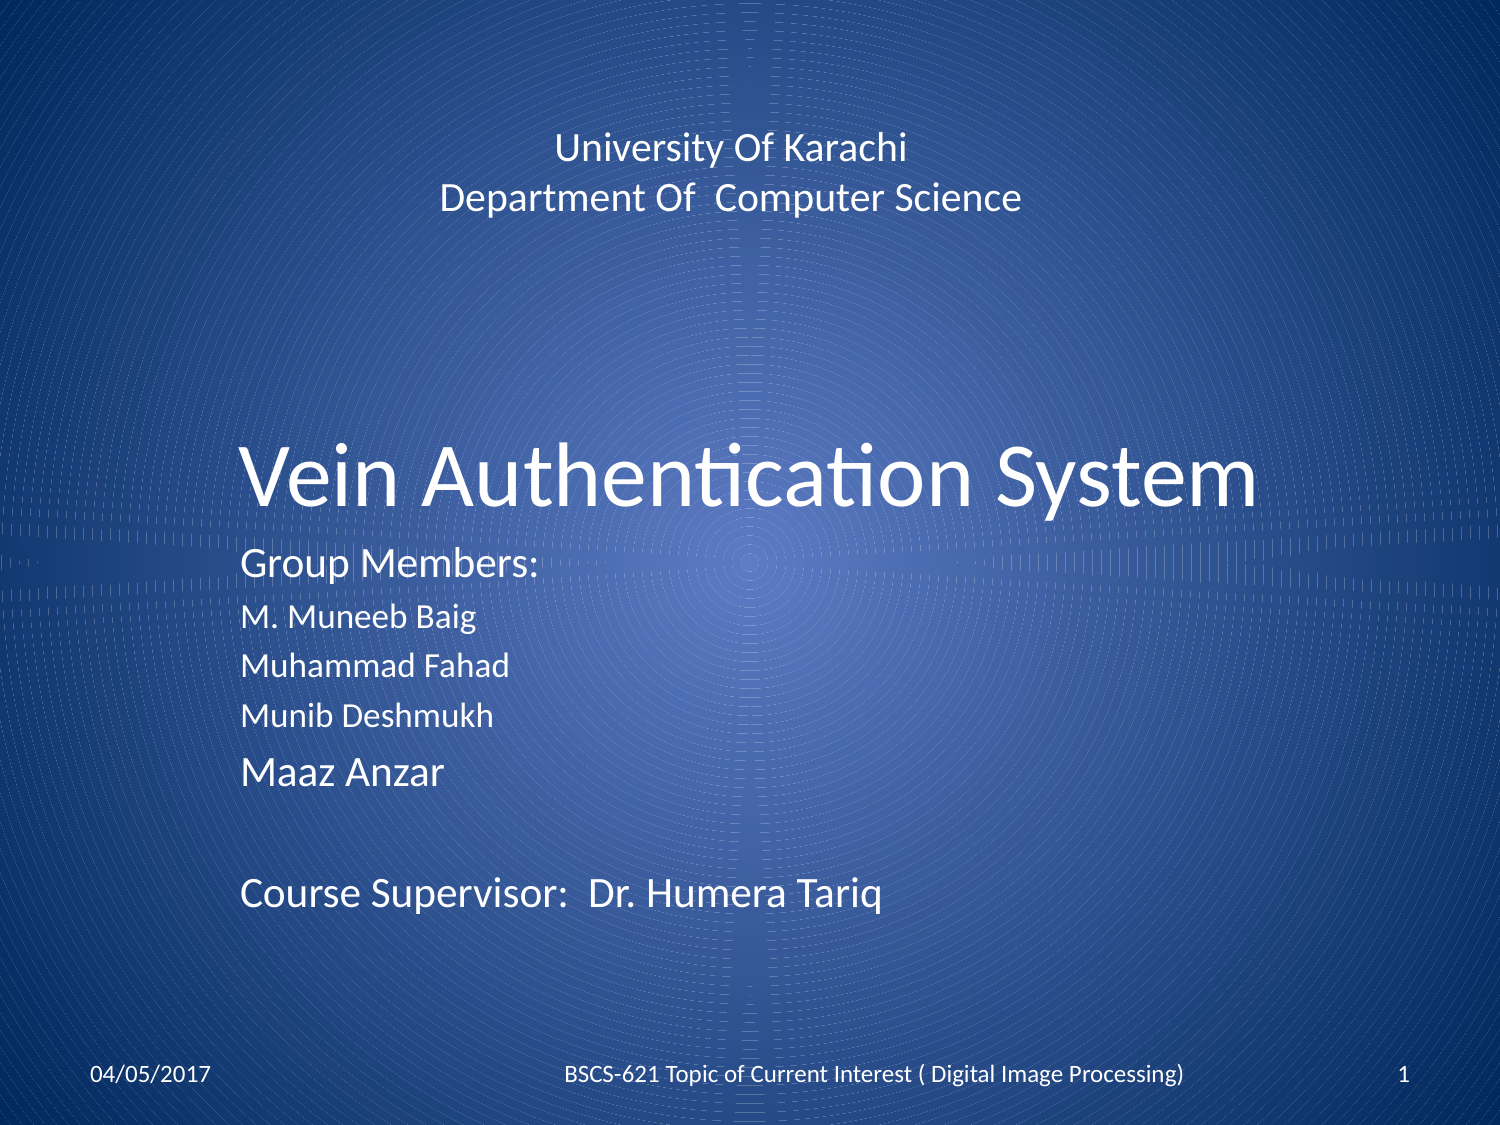

University Of Karachi
Department Of  Computer Science
# Vein Authentication System
Group Members:
M. Muneeb Baig
Muhammad Fahad
Munib Deshmukh
Maaz Anzar

Course Supervisor:  Dr. Humera Tariq

04/05/2017
BSCS-621 Topic of Current Interest ( Digital Image Processing)
1